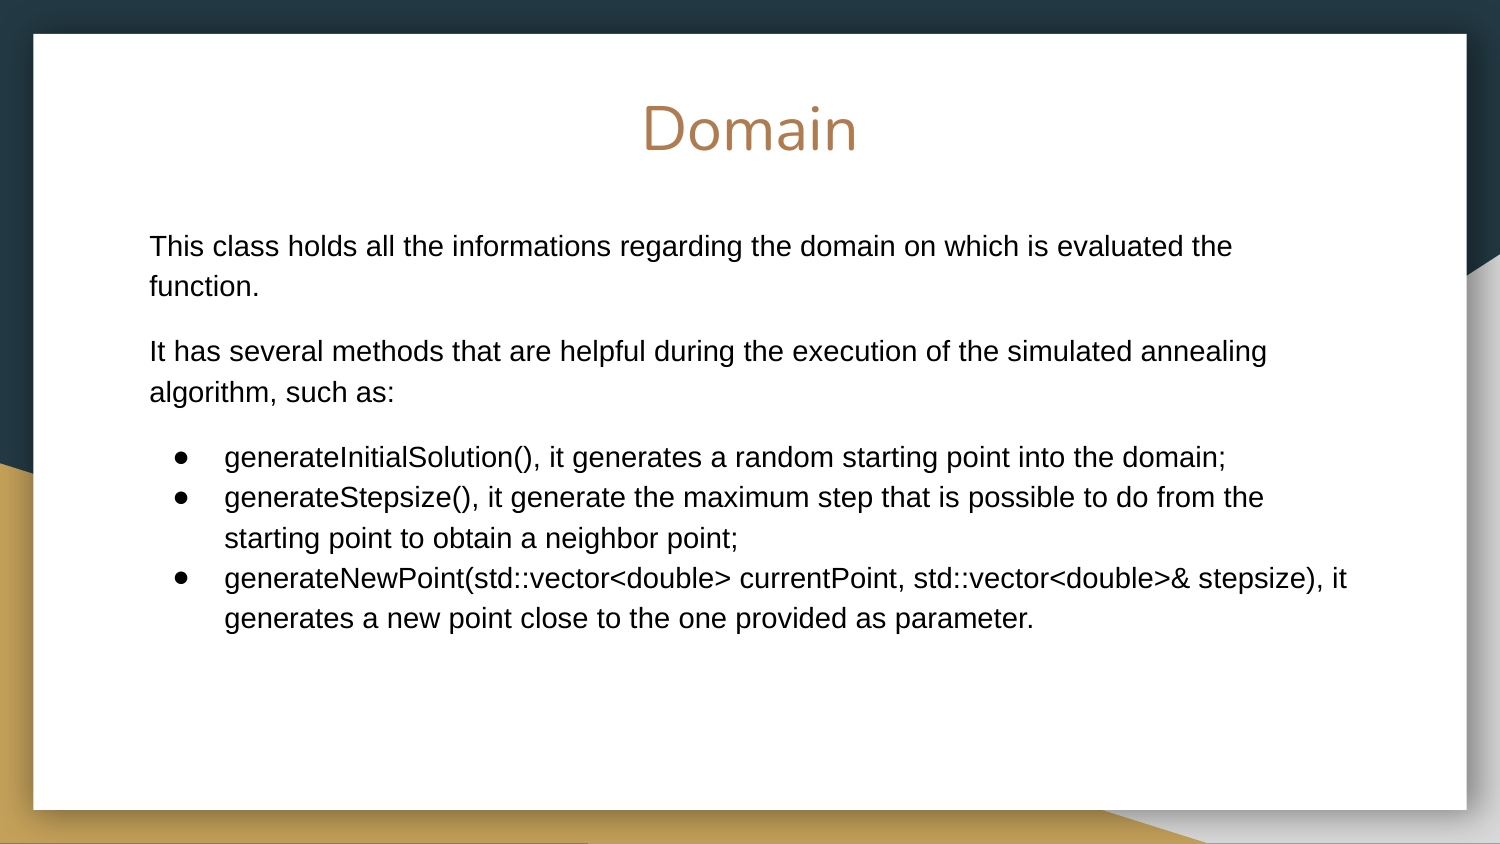

# Domain
This class holds all the informations regarding the domain on which is evaluated the function.
It has several methods that are helpful during the execution of the simulated annealing algorithm, such as:
generateInitialSolution(), it generates a random starting point into the domain;
generateStepsize(), it generate the maximum step that is possible to do from the starting point to obtain a neighbor point;
generateNewPoint(std::vector<double> currentPoint, std::vector<double>& stepsize), it generates a new point close to the one provided as parameter.